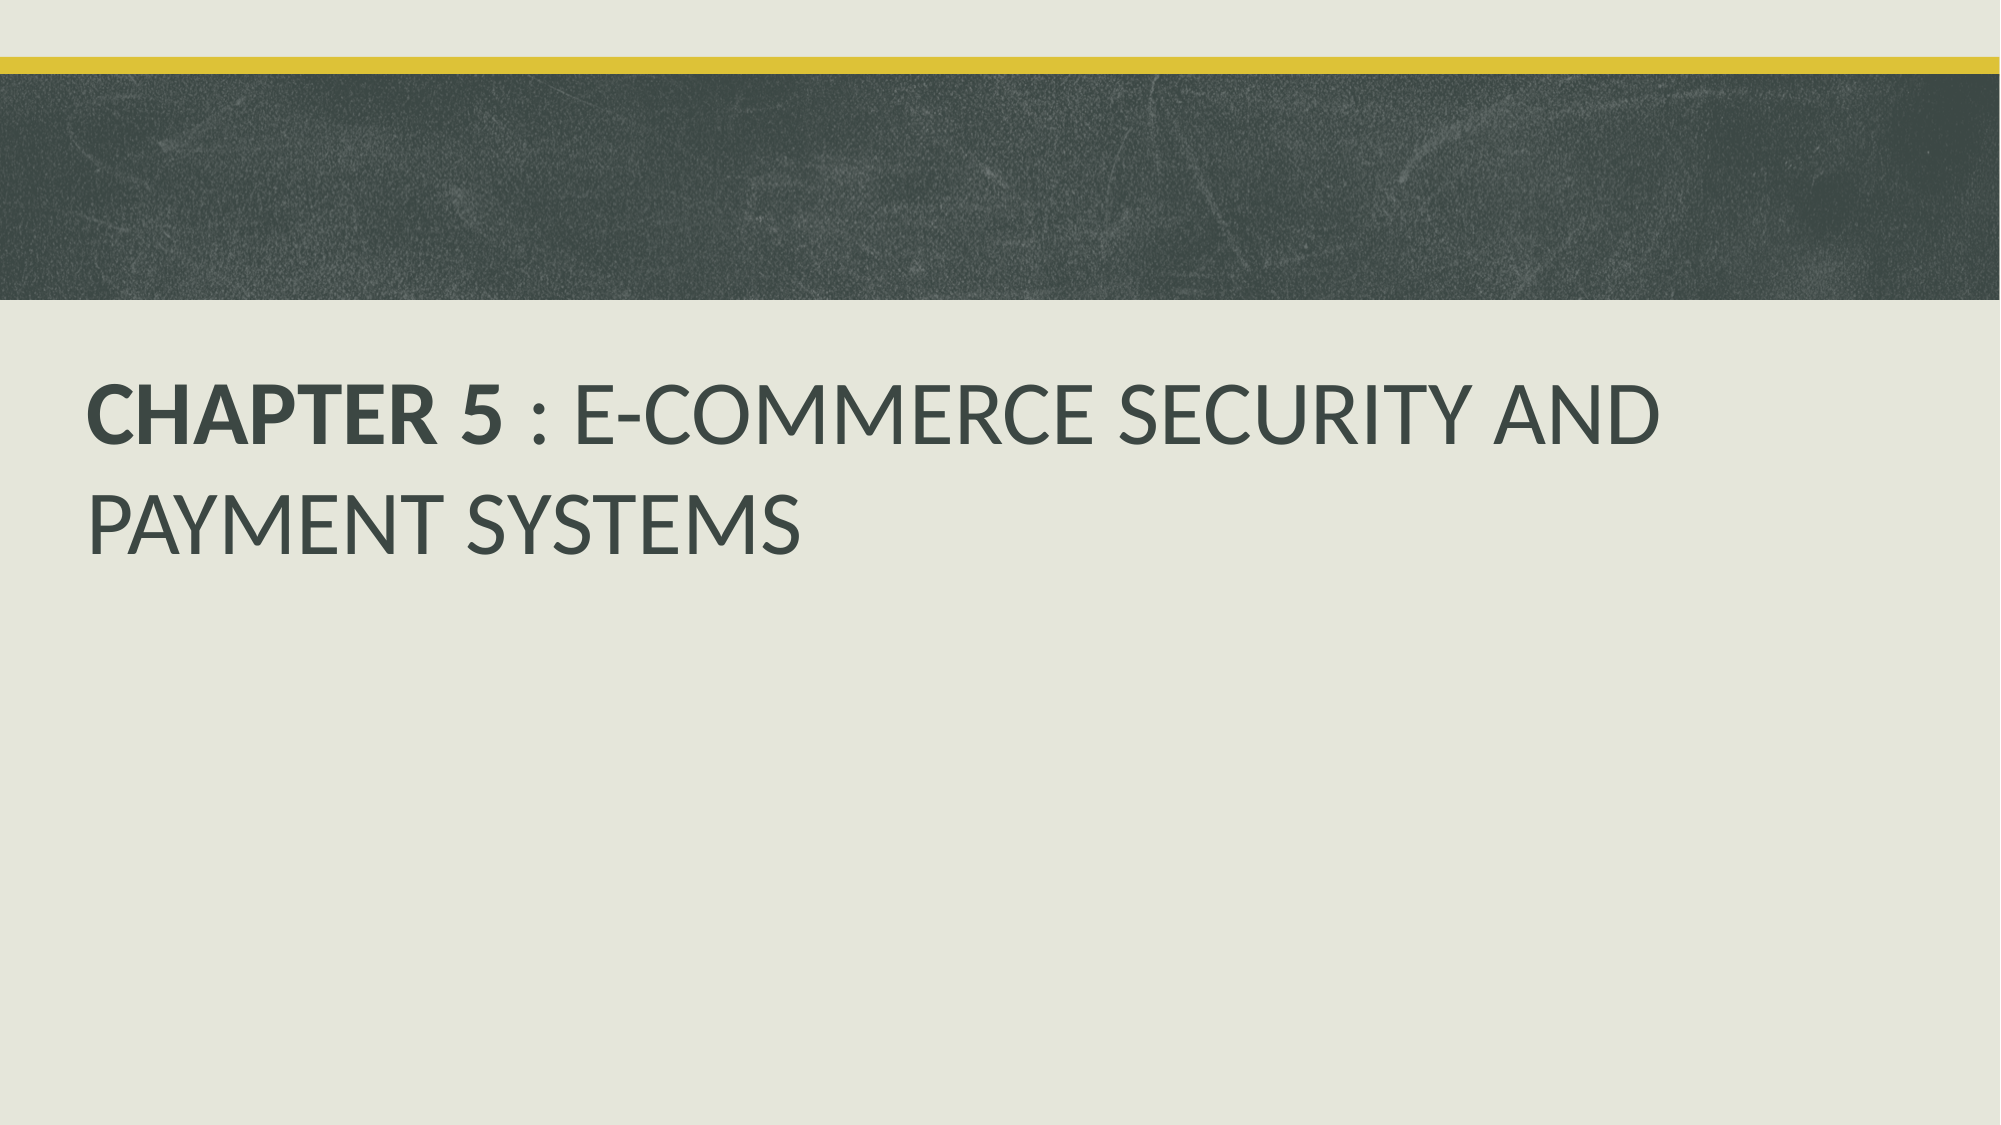

CHAPTER 5 : E-COMMERCE SECURITY AND PAYMENT SYSTEMS